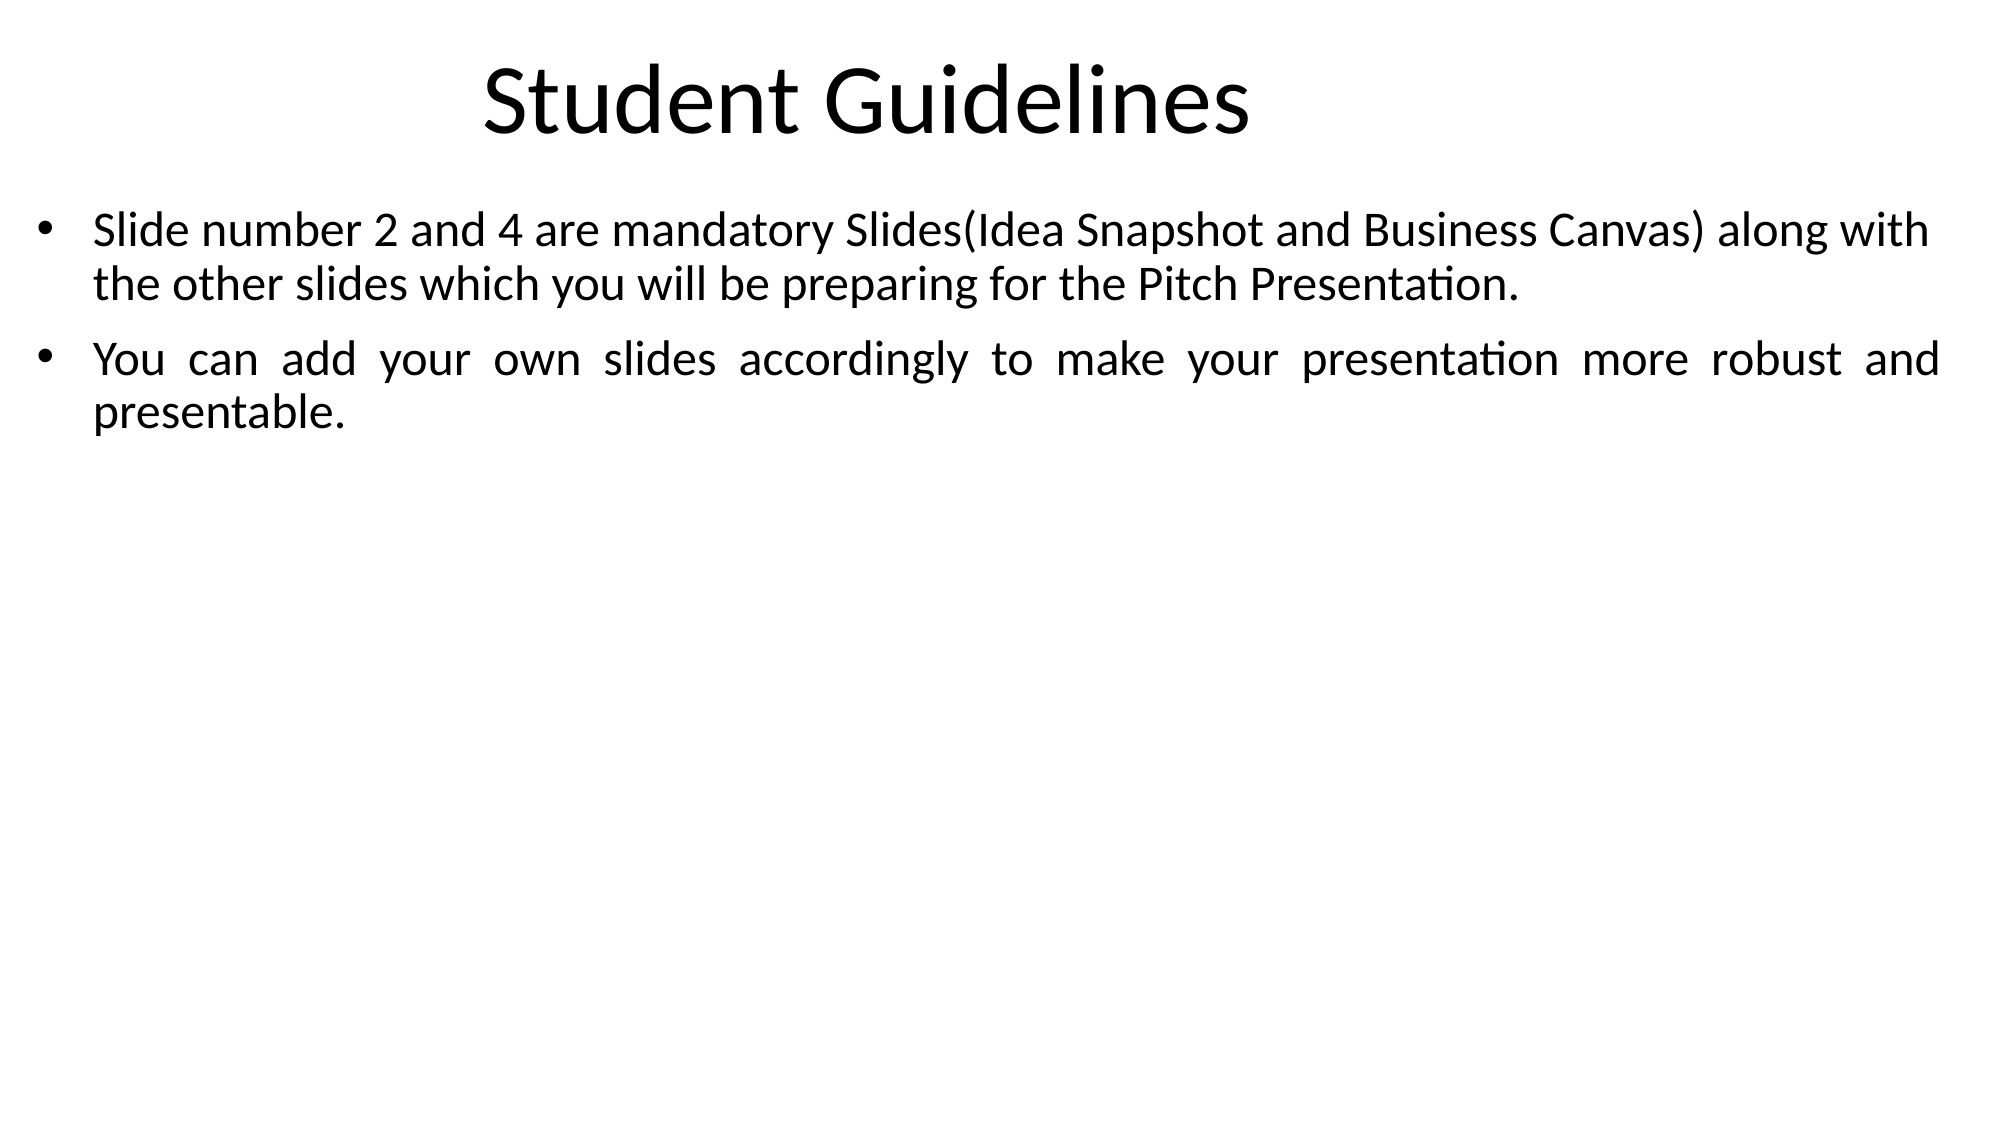

# Student Guidelines
Slide number 2 and 4 are mandatory Slides(Idea Snapshot and Business Canvas) along with the other slides which you will be preparing for the Pitch Presentation.
You can add your own slides accordingly to make your presentation more robust and presentable.